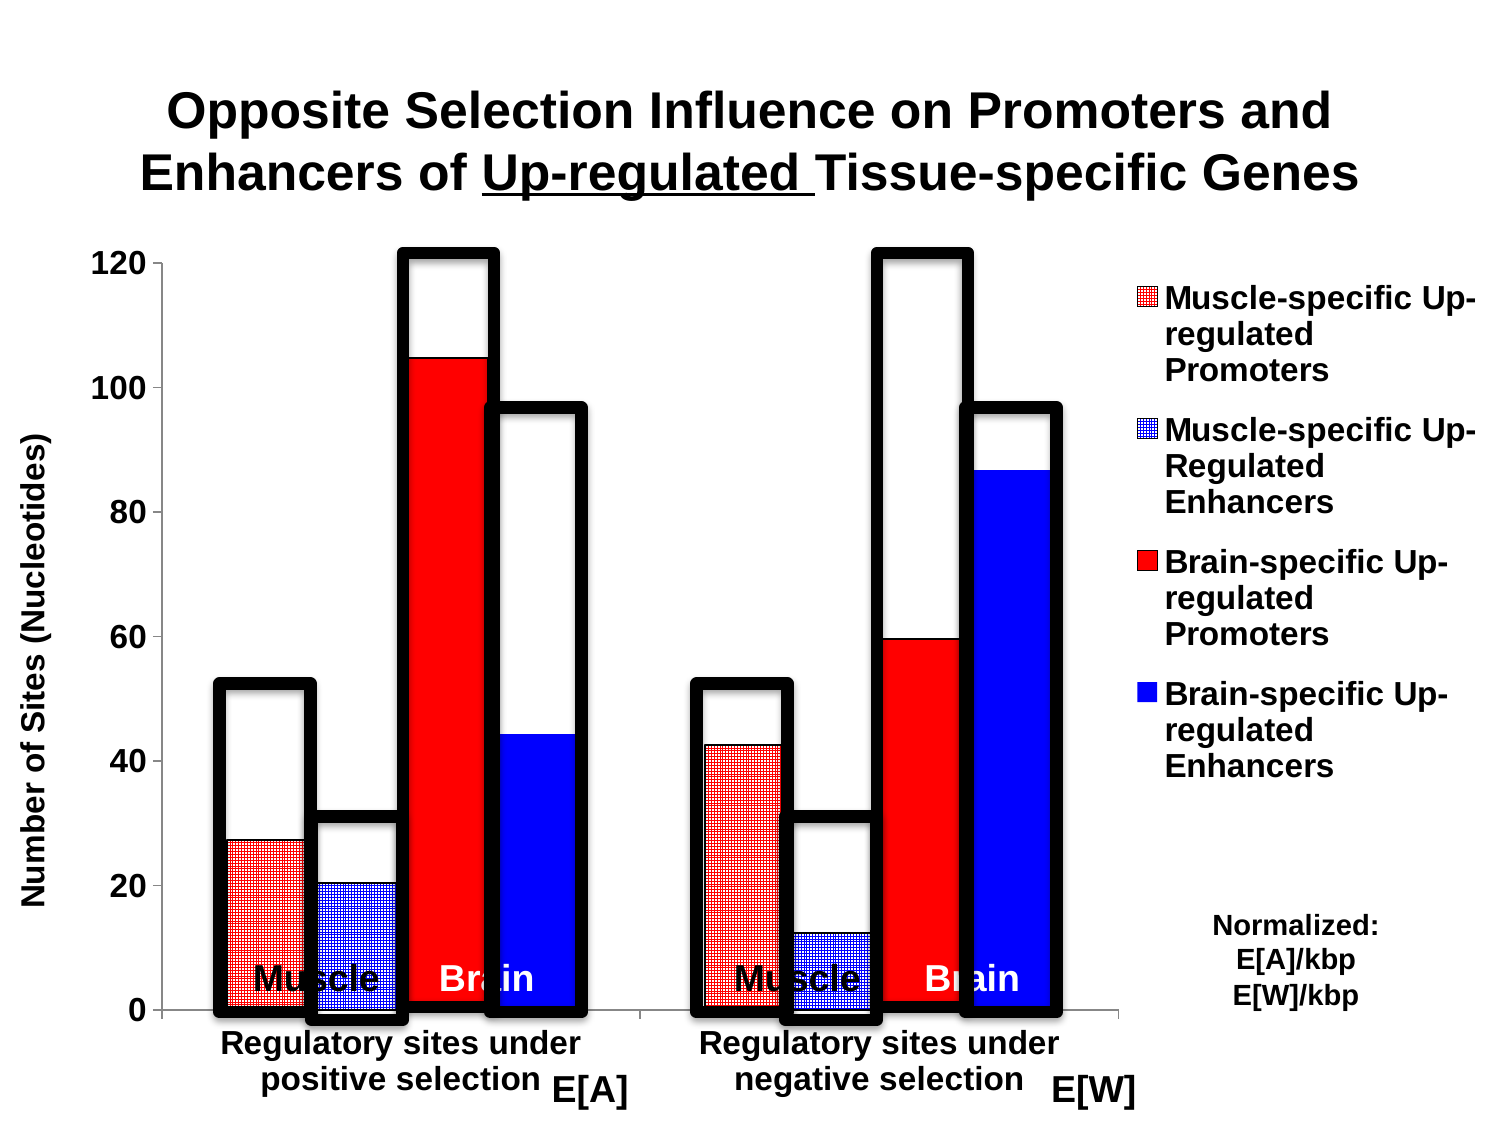

# Opposite Selection Influence on Promoters and Enhancers of Up-regulated Tissue-specific Genes

### Chart

| Category |  |  |  |  |
|---|---|---|---|---|
| Regulatory sites under positive selection | 27.338803 | 20.458829 | 104.744697 | 44.353154 |
| Regulatory sites under negative selection | 42.574782 | 12.371277 | 59.577194 | 86.66779800000002 |

Normalized:
E[A]/kbp
E[W]/kbp
Muscle
Brain
Muscle
Brain
E[A]
E[W]